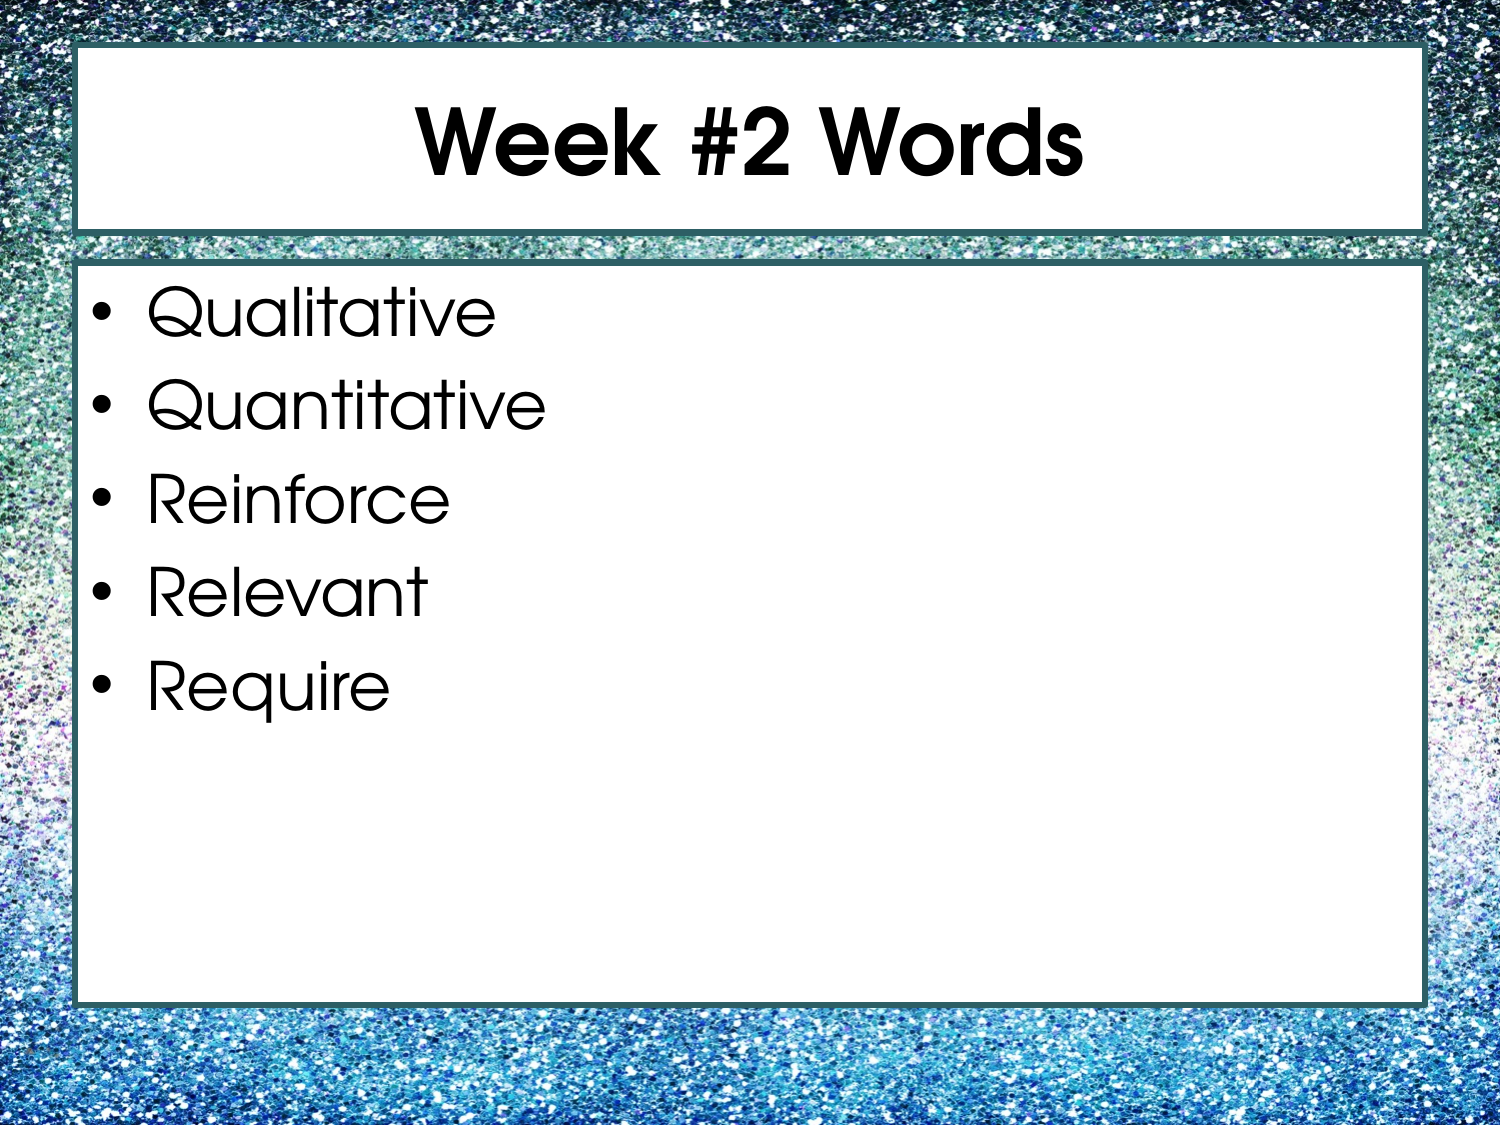

# Week #2 Words
Qualitative
Quantitative
Reinforce
Relevant
Require